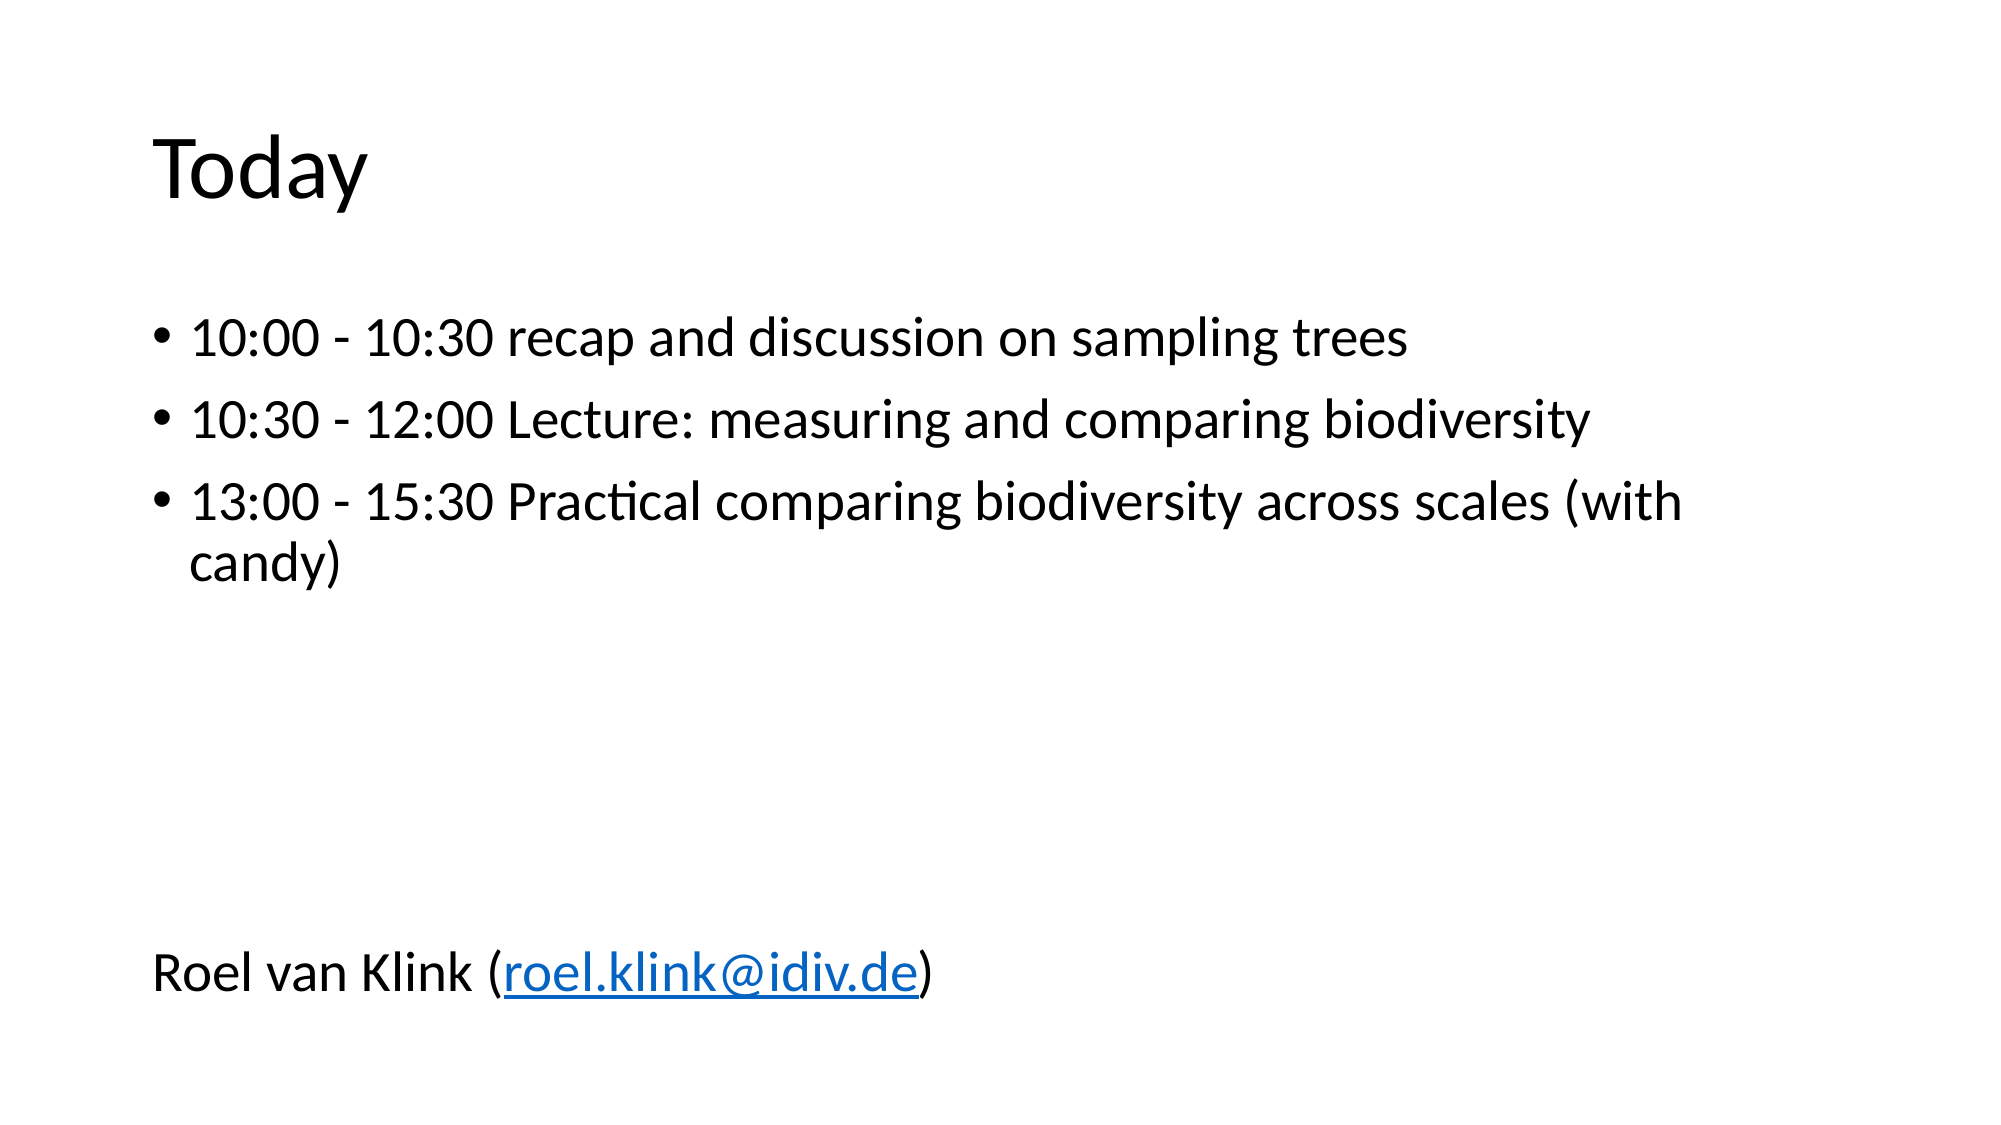

# Today
10:00 - 10:30 recap and discussion on sampling trees
10:30 - 12:00 Lecture: measuring and comparing biodiversity
13:00 - 15:30 Practical comparing biodiversity across scales (with candy)

Roel van Klink (roel.klink@idiv.de)